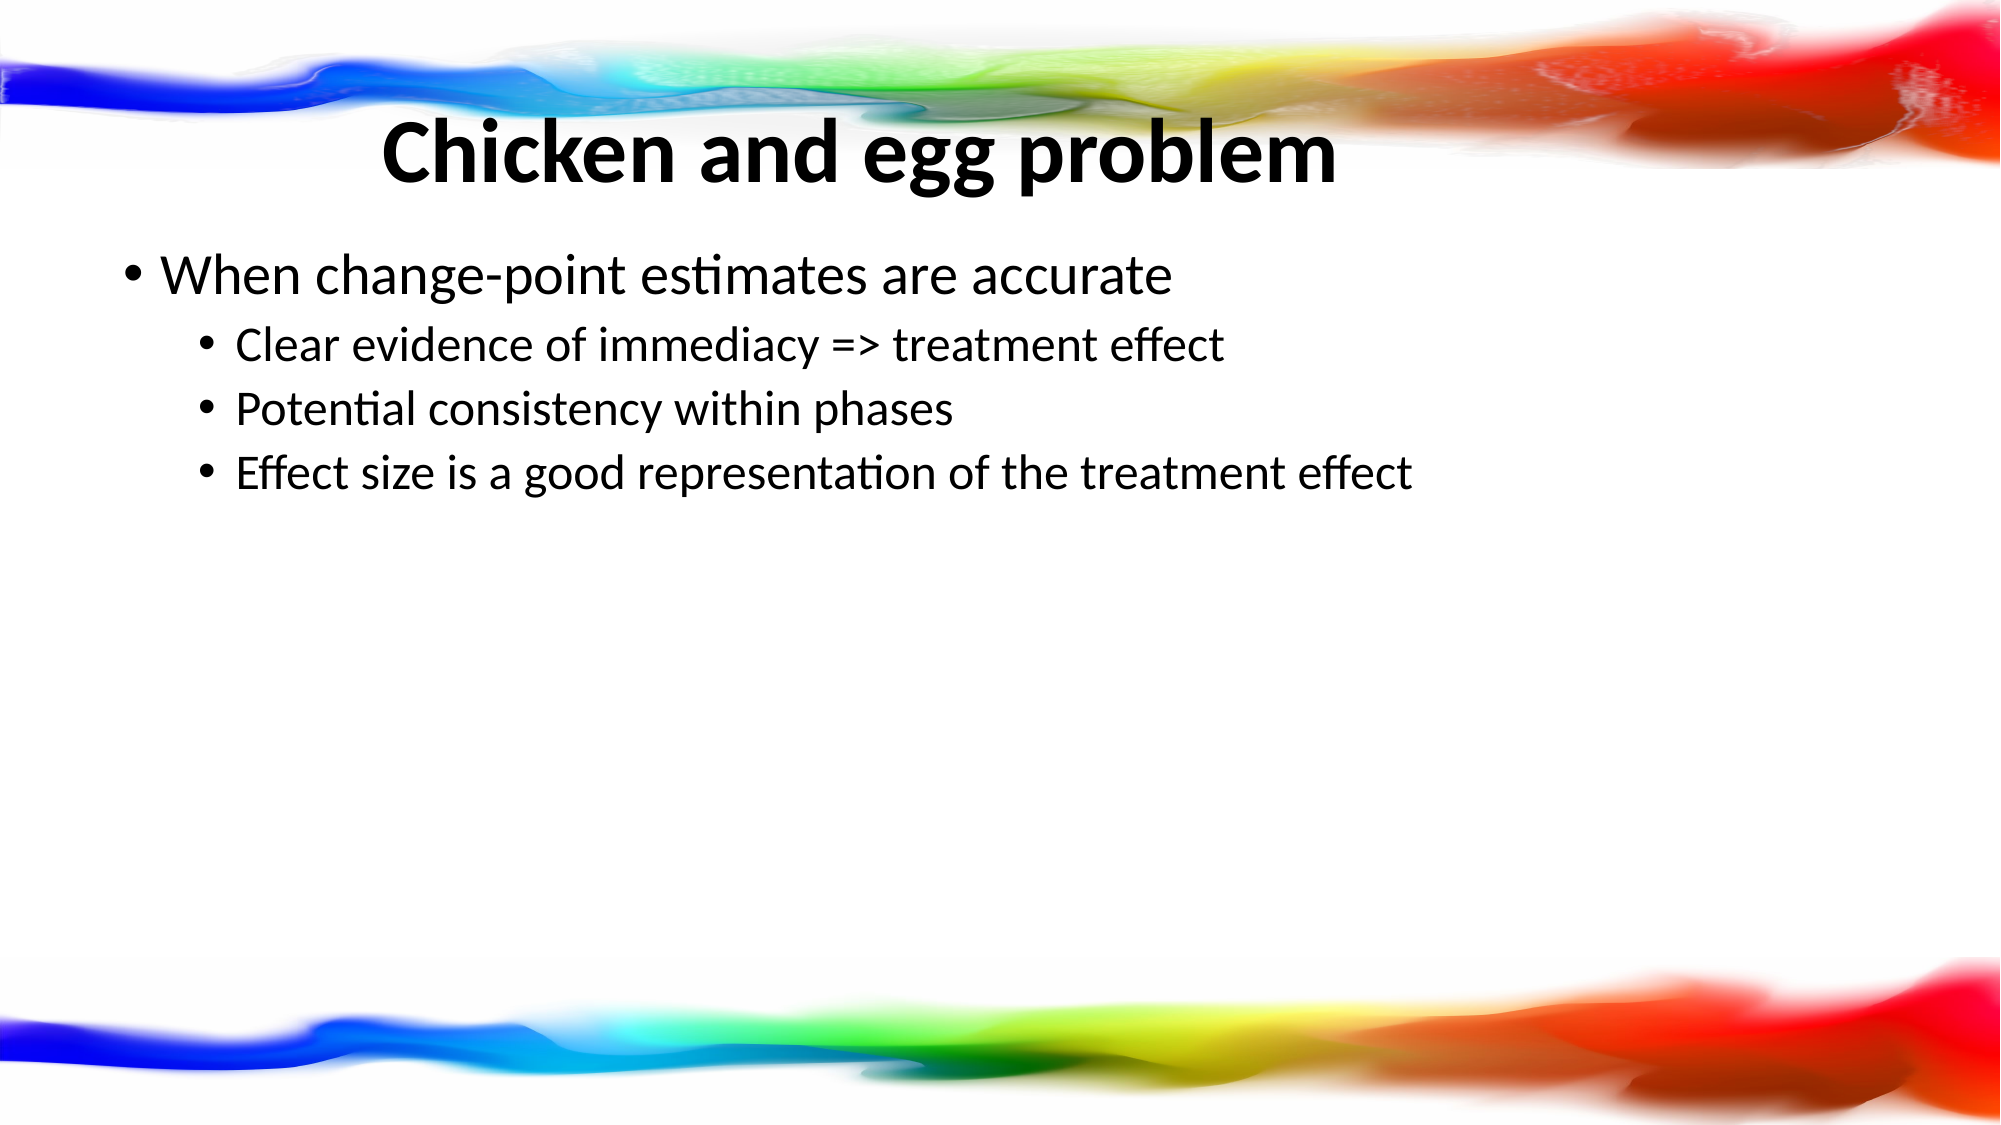

# Chicken and egg problem
When change-point estimates are accurate
Clear evidence of immediacy => treatment effect
Potential consistency within phases
Effect size is a good representation of the treatment effect